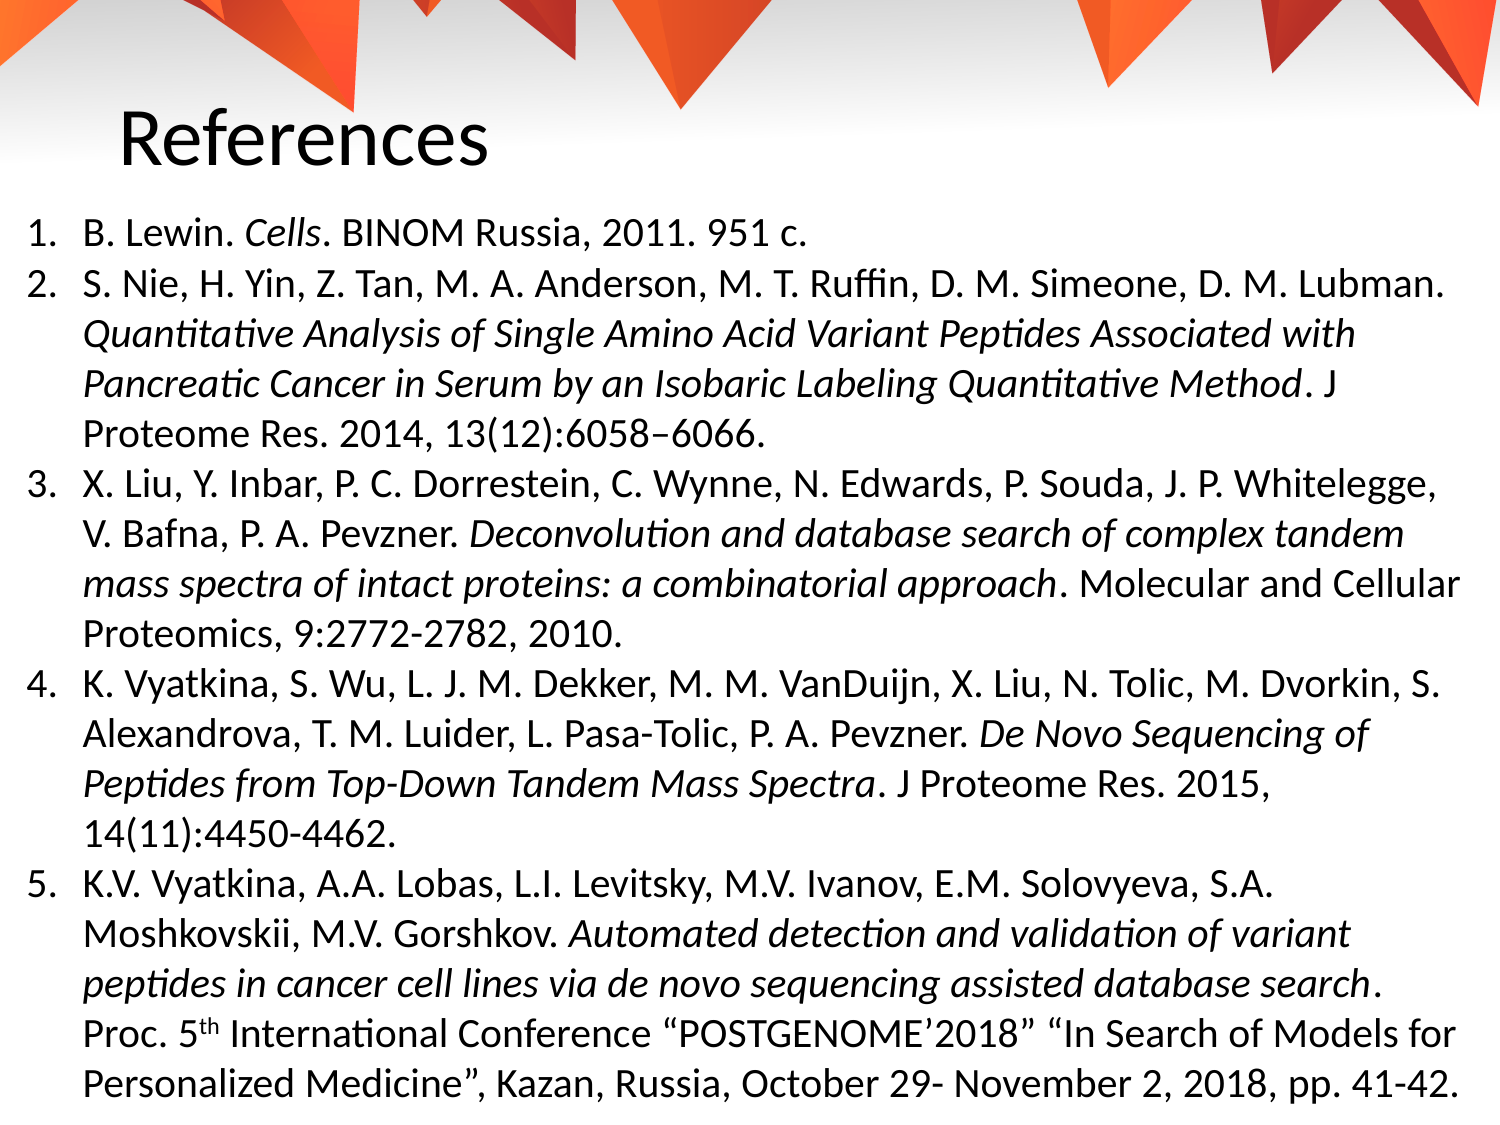

# References
B. Lewin. Cells. BINOM Russia, 2011. 951 с.
S. Nie, H. Yin, Z. Tan, M. A. Anderson, M. T. Ruffin, D. M. Simeone, D. M. Lubman. Quantitative Analysis of Single Amino Acid Variant Peptides Associated with Pancreatic Cancer in Serum by an Isobaric Labeling Quantitative Method. J Proteome Res. 2014, 13(12):6058–6066.
X. Liu, Y. Inbar, P. C. Dorrestein, C. Wynne, N. Edwards, P. Souda, J. P. Whitelegge, V. Bafna, P. A. Pevzner. Deconvolution and database search of complex tandem mass spectra of intact proteins: a combinatorial approach. Molecular and Cellular Proteomics, 9:2772-2782, 2010.
K. Vyatkina, S. Wu, L. J. M. Dekker, M. M. VanDuijn, X. Liu, N. Tolic, M. Dvorkin, S. Alexandrova, T. M. Luider, L. Pasa-Tolic, P. A. Pevzner. De Novo Sequencing of Peptides from Top-Down Tandem Mass Spectra. J Proteome Res. 2015, 14(11):4450-4462.
K.V. Vyatkina, A.A. Lobas, L.I. Levitsky, M.V. Ivanov, E.M. Solovyeva, S.A. Moshkovskii, M.V. Gorshkov. Automated detection and validation of variant peptides in cancer cell lines via de novo sequencing assisted database search. Proc. 5th International Conference “POSTGENOME’2018” “In Search of Models for Personalized Medicine”, Kazan, Russia, October 29- November 2, 2018, pp. 41-42.